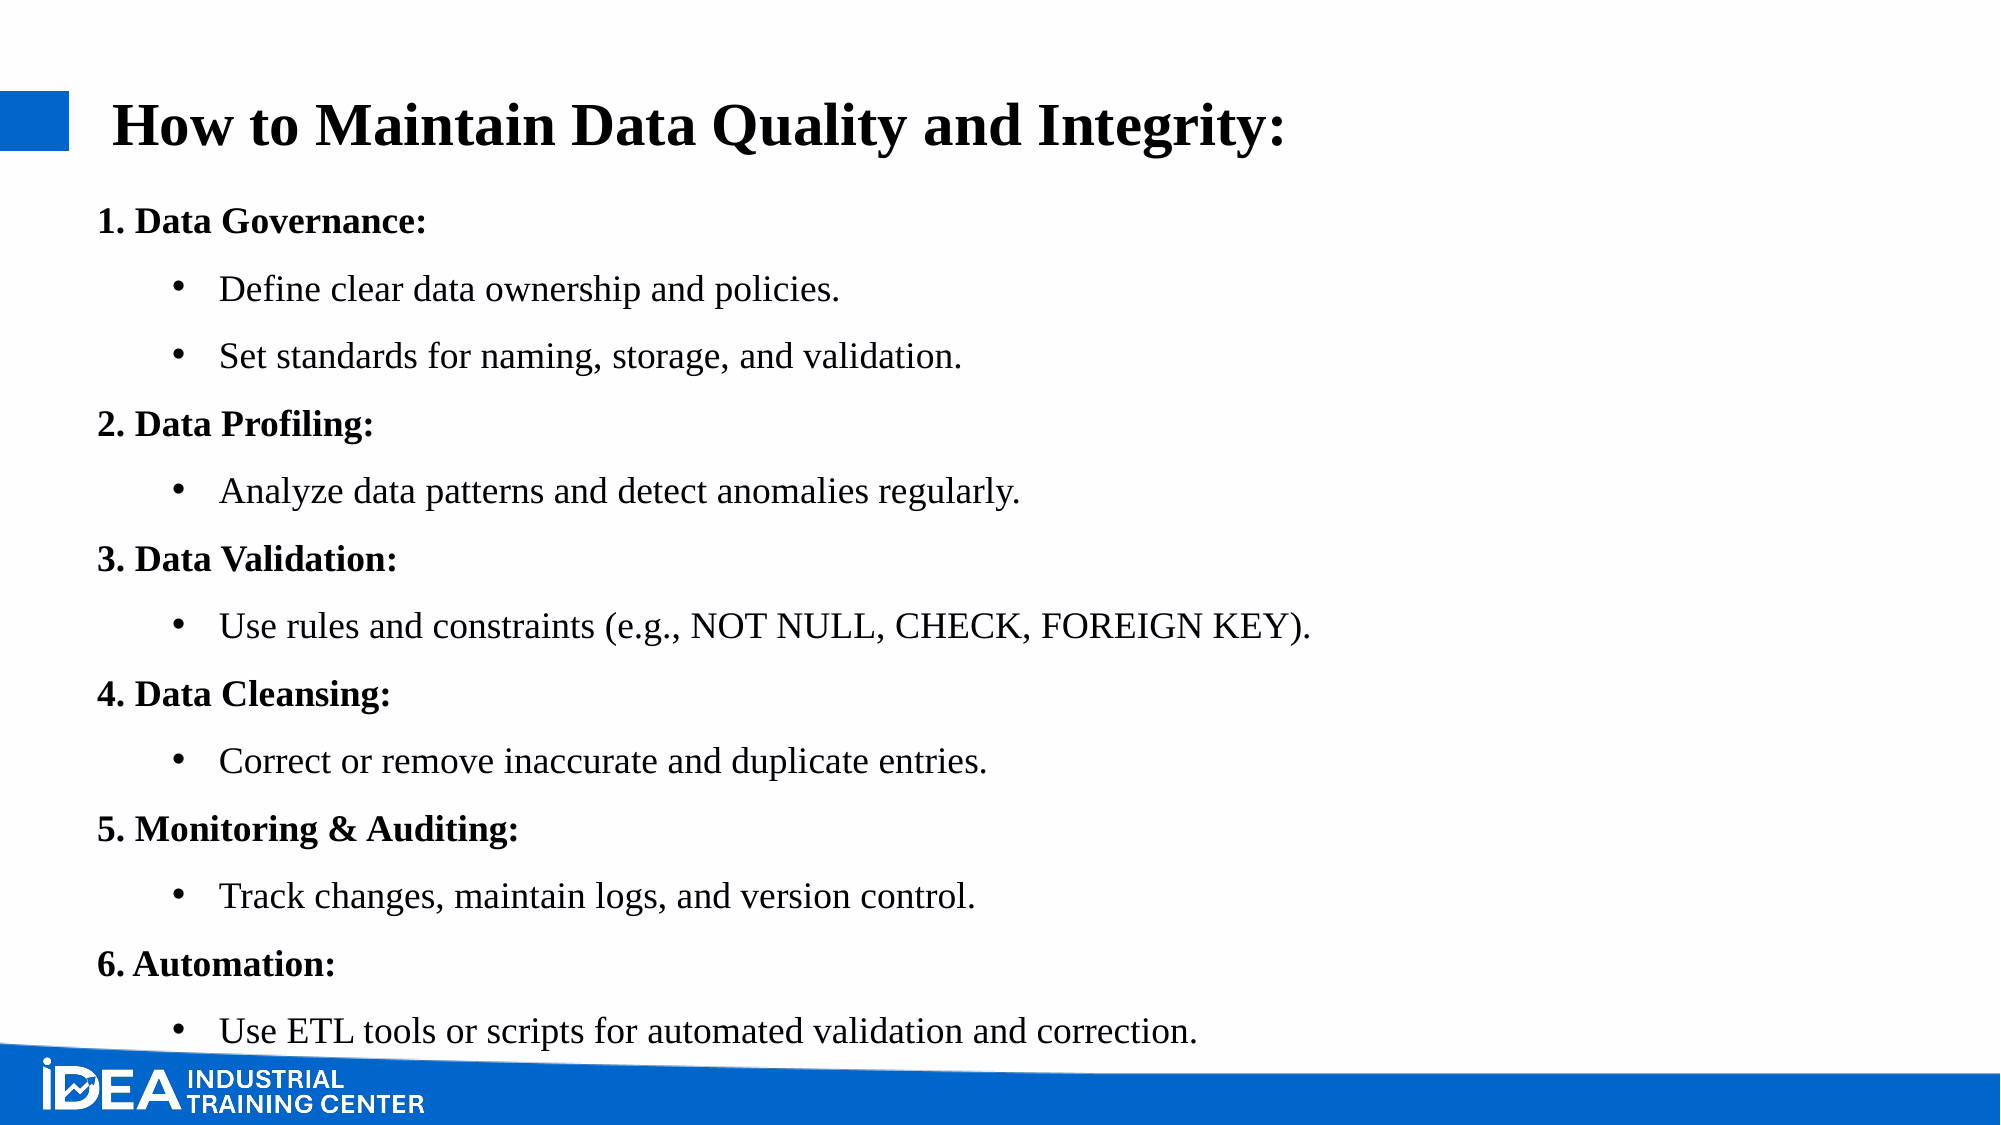

# How to Maintain Data Quality and Integrity:
1. Data Governance:
Define clear data ownership and policies.
Set standards for naming, storage, and validation.
2. Data Profiling:
Analyze data patterns and detect anomalies regularly.
3. Data Validation:
Use rules and constraints (e.g., NOT NULL, CHECK, FOREIGN KEY).
4. Data Cleansing:
Correct or remove inaccurate and duplicate entries.
5. Monitoring & Auditing:
Track changes, maintain logs, and version control.
6. Automation:
Use ETL tools or scripts for automated validation and correction.